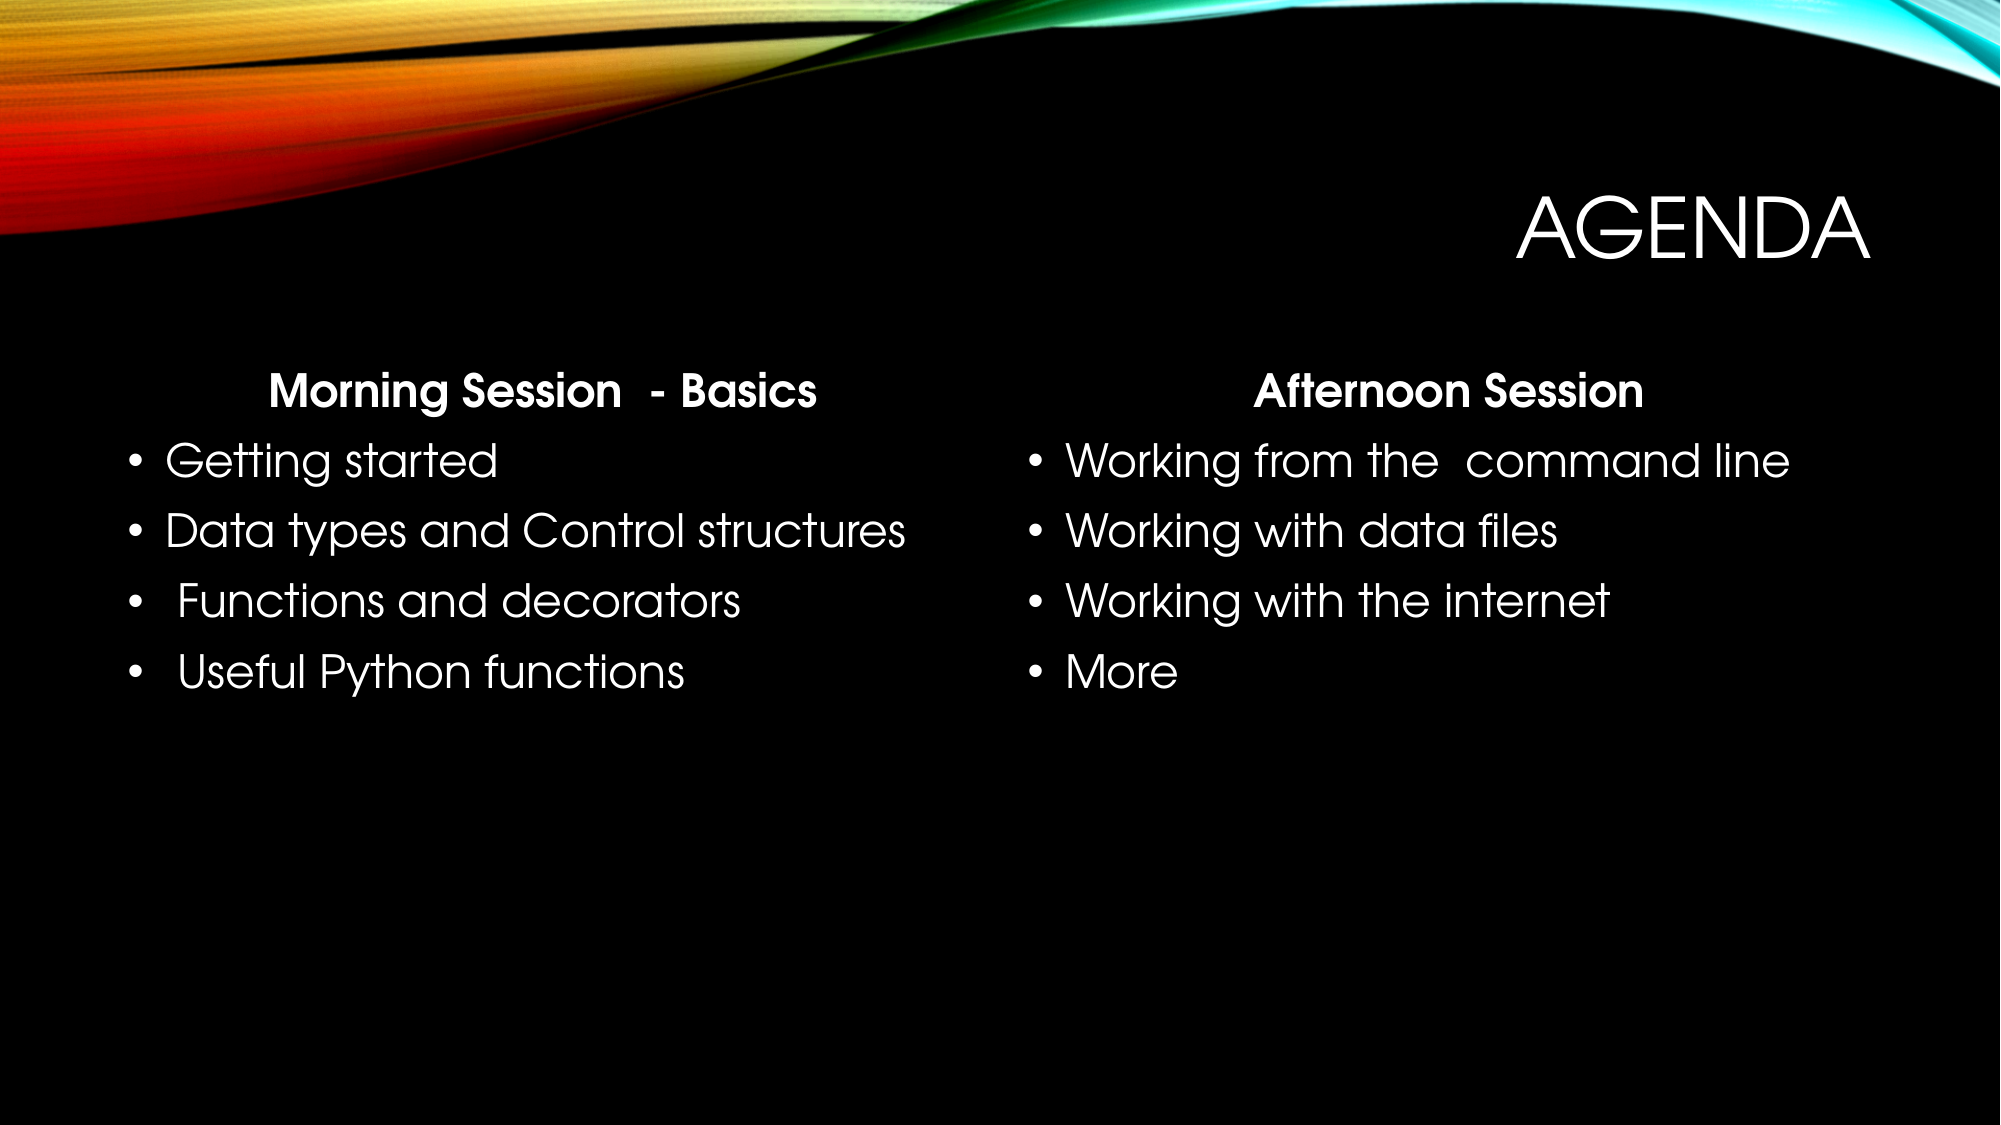

# Agenda
Morning Session  - Basics
Getting started
Data types and Control structures
 Functions and decorators
 Useful Python functions
Afternoon Session
Working from the  command line
Working with data files
Working with the internet
More